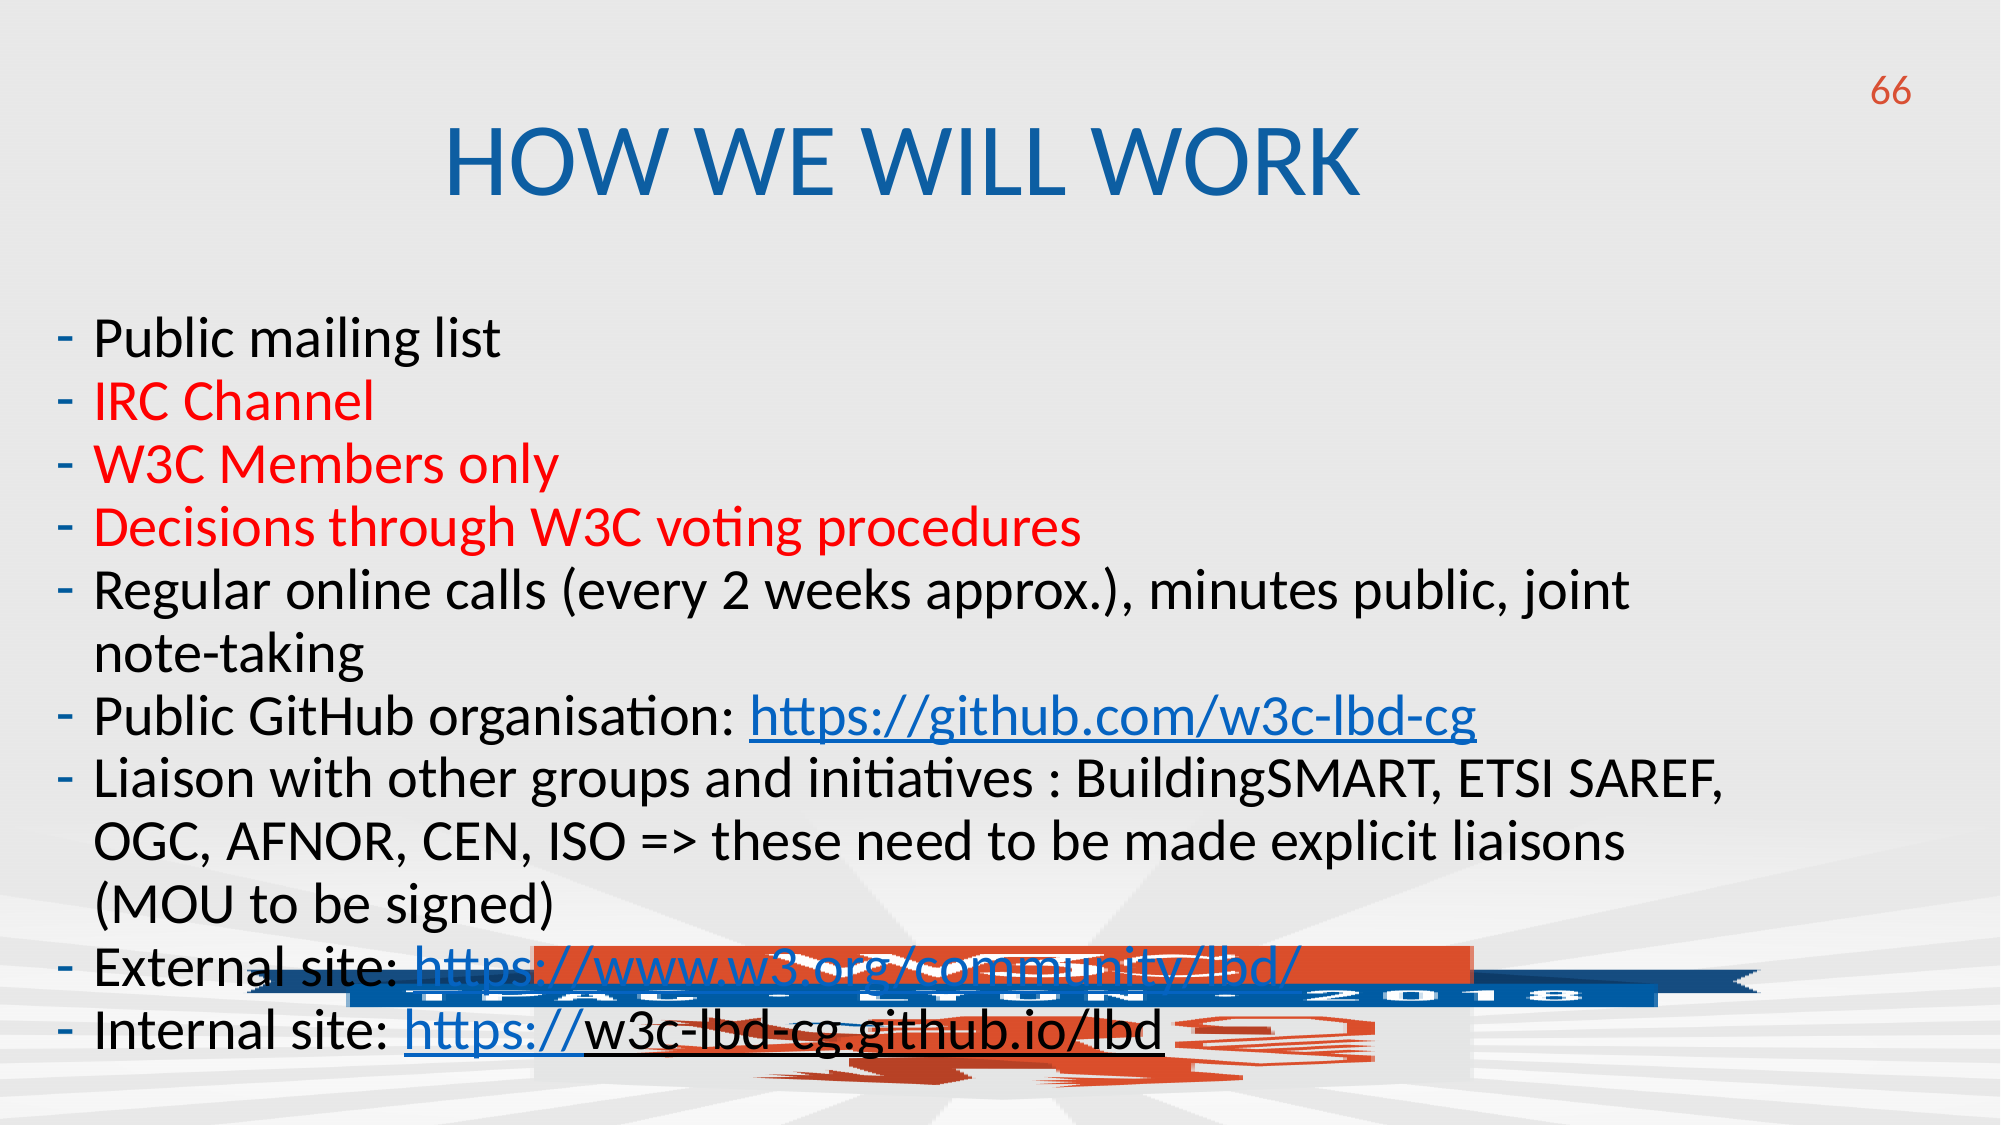

66
# How we will work
Public mailing list
IRC Channel
W3C Members only
Decisions through W3C voting procedures
Regular online calls (every 2 weeks approx.), minutes public, joint note-taking
Public GitHub organisation: https://github.com/w3c-lbd-cg
Liaison with other groups and initiatives : BuildingSMART, ETSI SAREF, OGC, AFNOR, CEN, ISO => these need to be made explicit liaisons (MOU to be signed)
External site: https://www.w3.org/community/lbd/
Internal site: https://w3c-lbd-cg.github.io/lbd